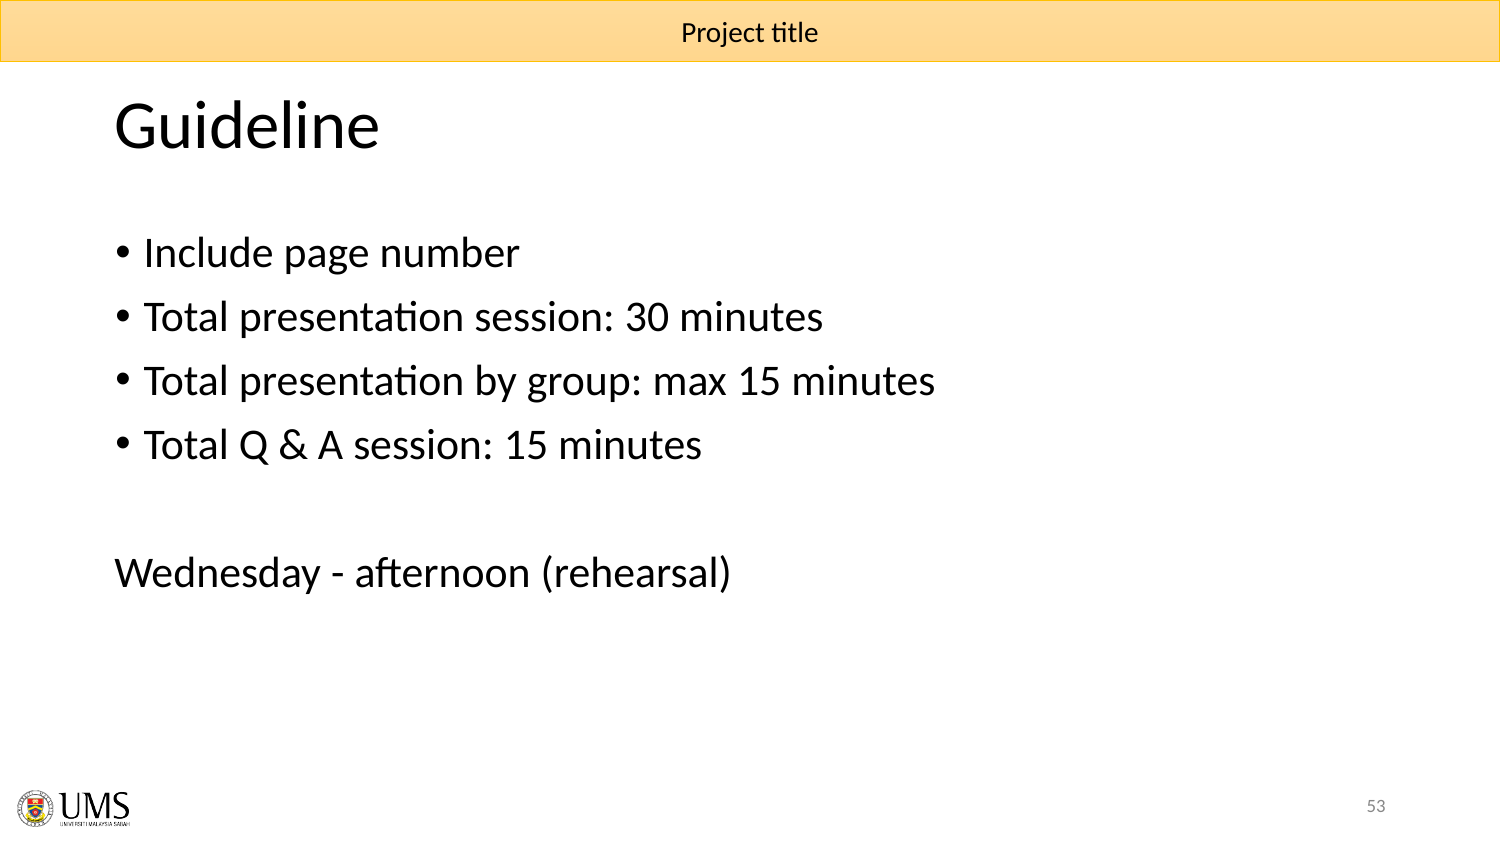

# Guideline
Include page number
Total presentation session: 30 minutes
Total presentation by group: max 15 minutes
Total Q & A session: 15 minutes

Wednesday - afternoon (rehearsal)

53